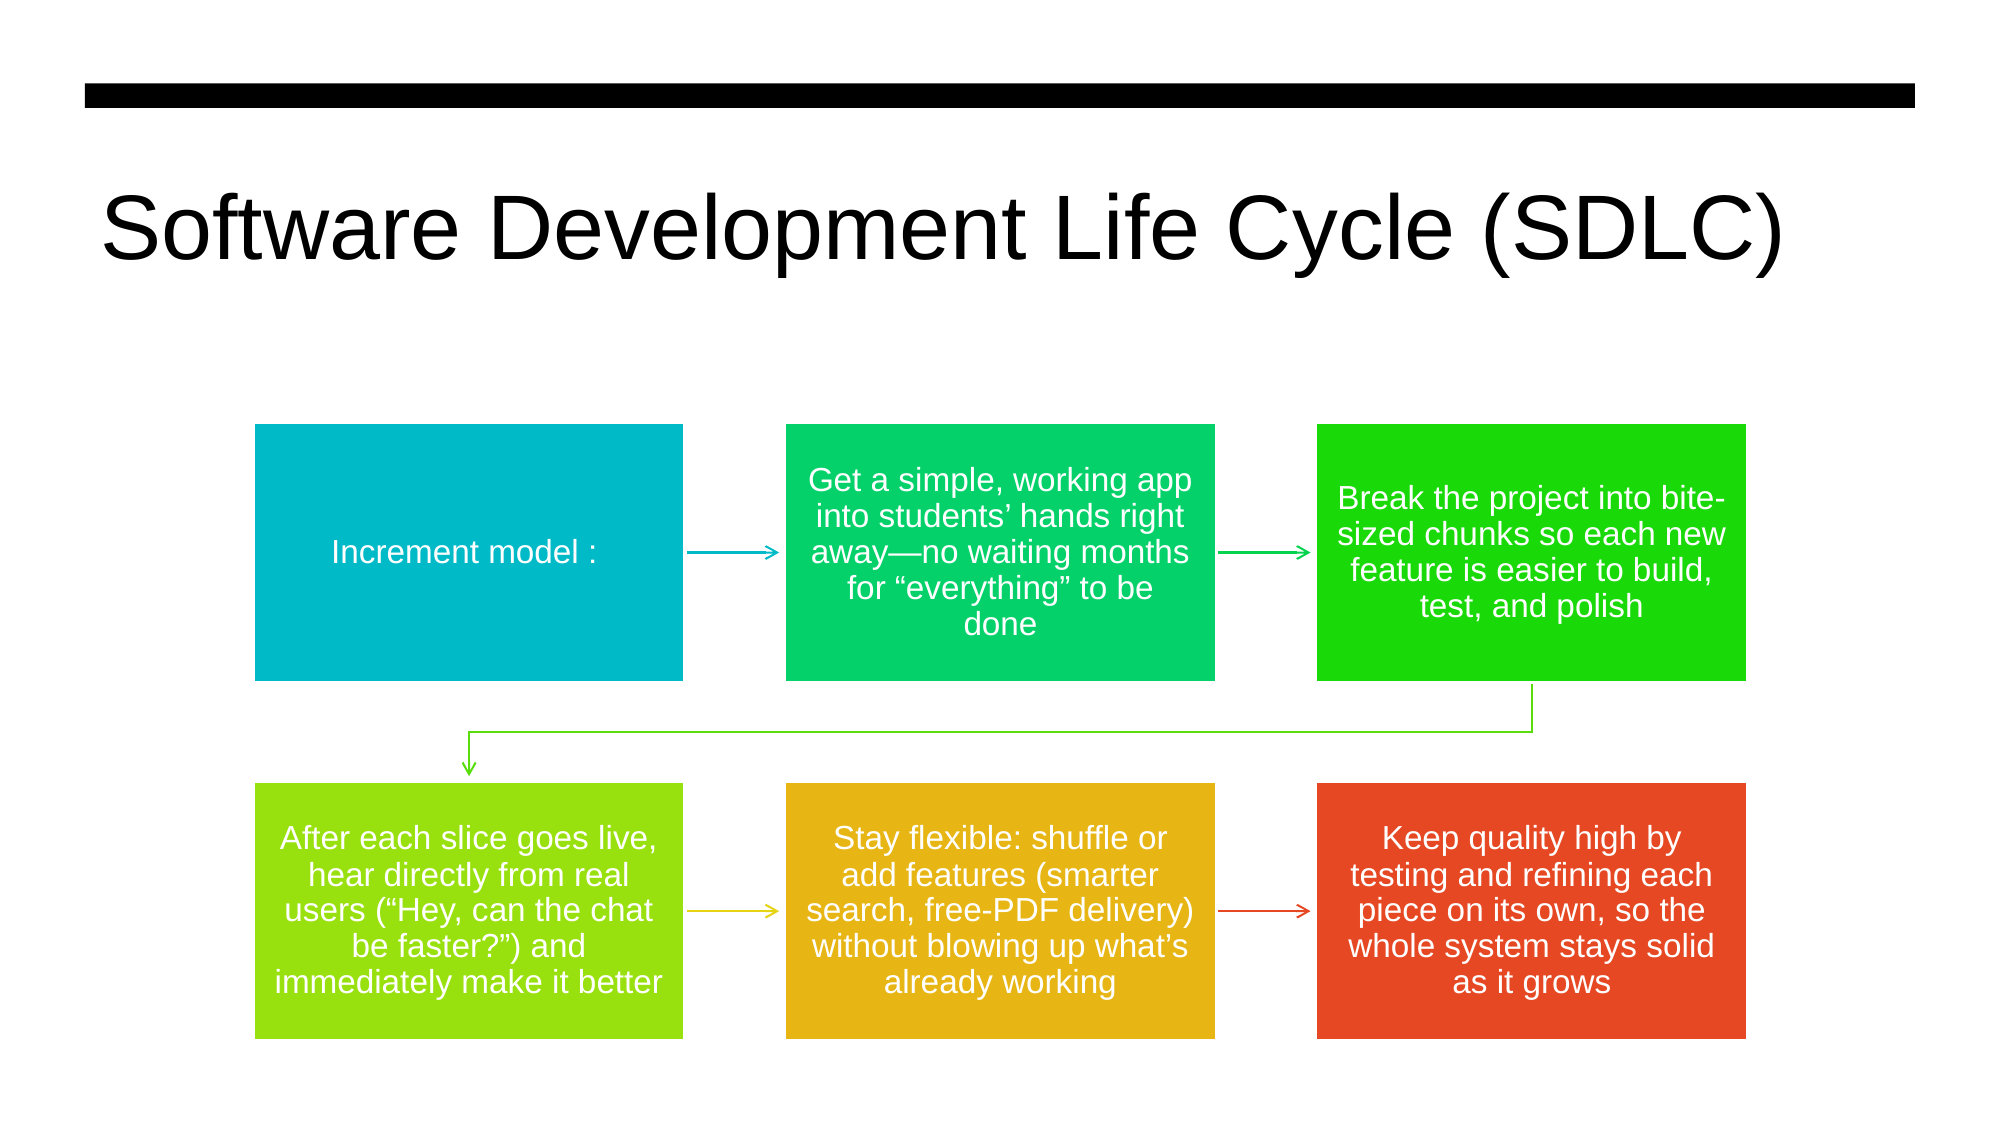

# Software Development Life Cycle (SDLC)

Increment model :

Get a simple, working app into students’ hands right away—no waiting months for “everything” to be done

Break the project into bite-sized chunks so each new feature is easier to build, test, and polish

After each slice goes live, hear directly from real users (“Hey, can the chat be faster?”) and immediately make it better

Stay flexible: shuffle or add features (smarter search, free-PDF delivery) without blowing up what’s already working
Keep quality high by testing and refining each piece on its own, so the whole system stays solid as it grows